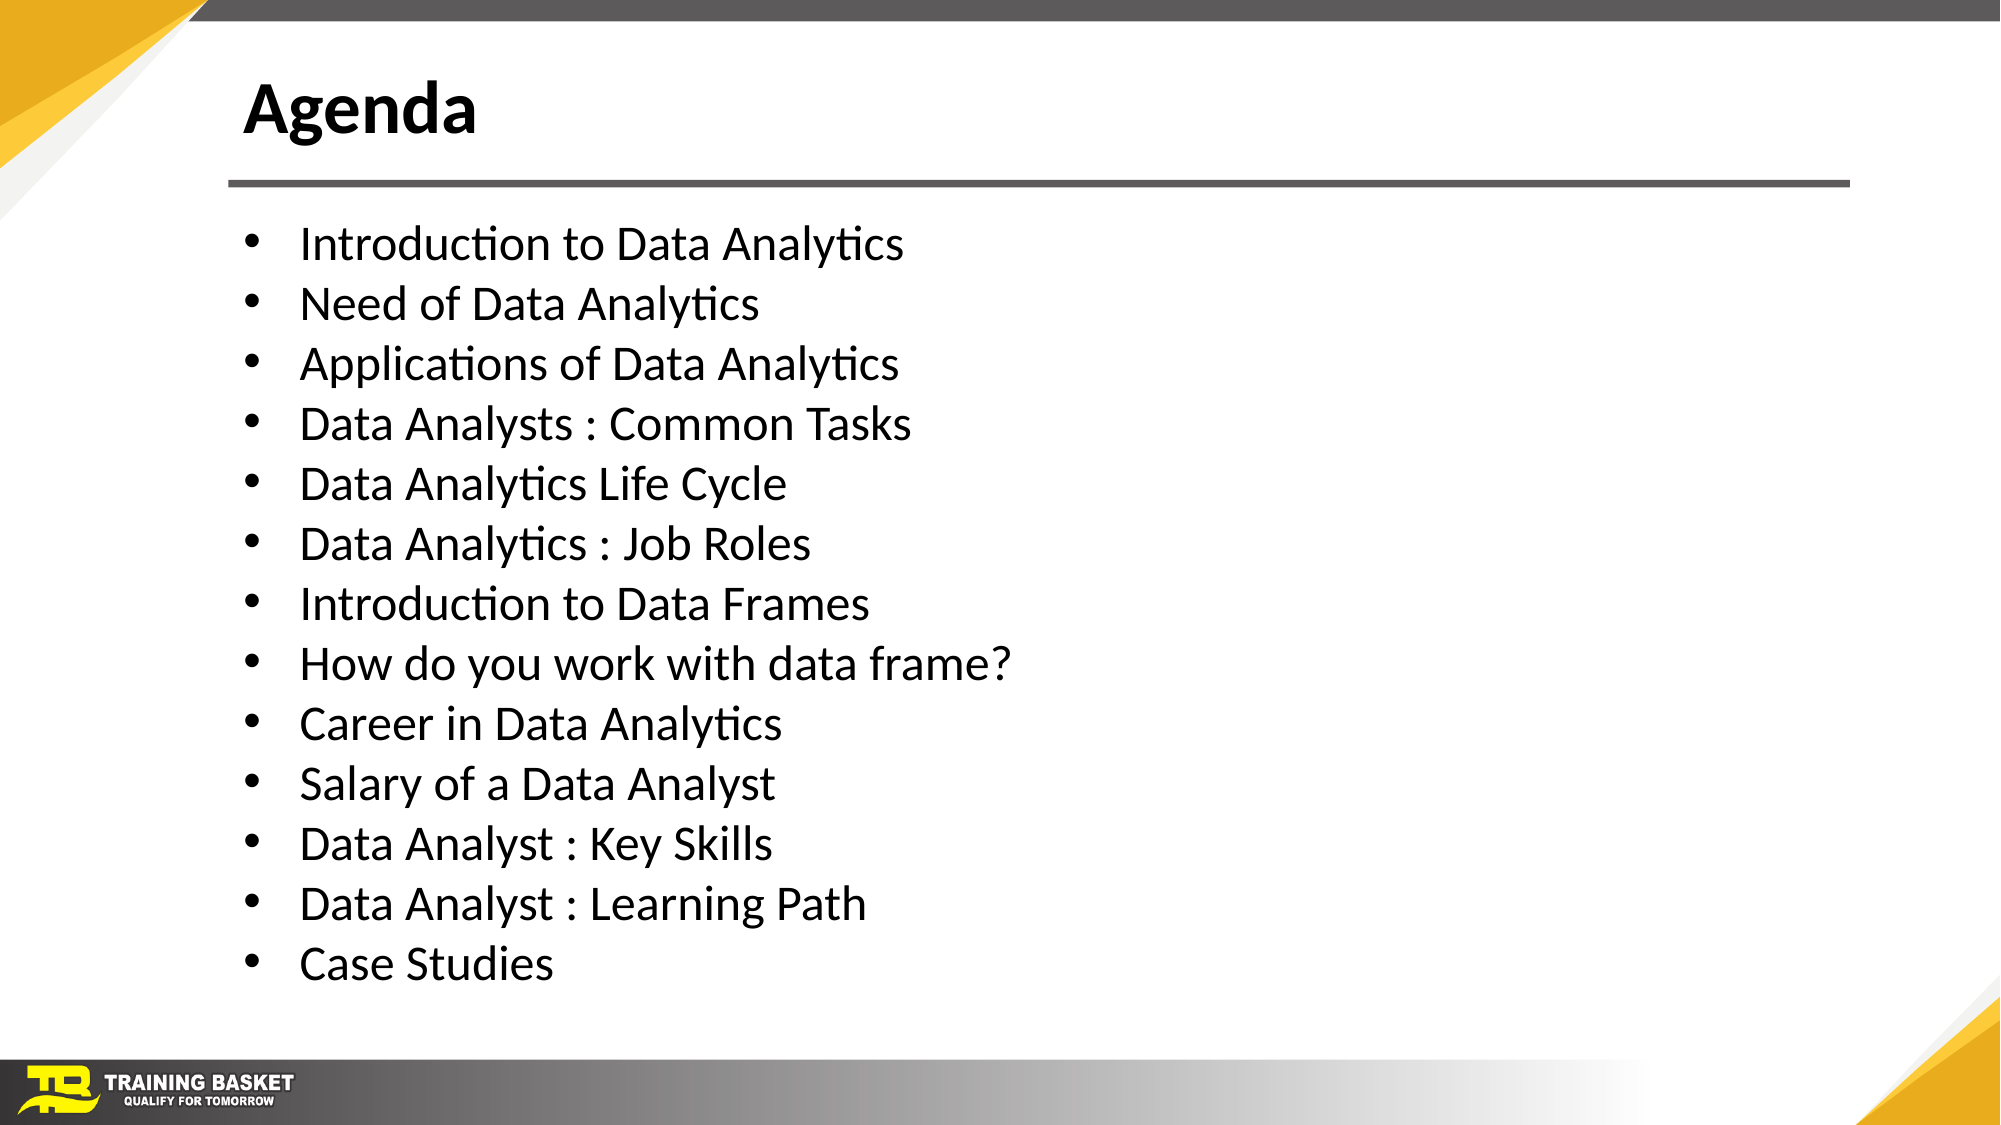

Agenda

Introduction to Data Analytics
Need of Data Analytics
Applications of Data Analytics
Data Analysts : Common Tasks
Data Analytics Life Cycle
Data Analytics : Job Roles
Introduction to Data Frames
How do you work with data frame?
Career in Data Analytics
Salary of a Data Analyst
Data Analyst : Key Skills
Data Analyst : Learning Path
Case Studies